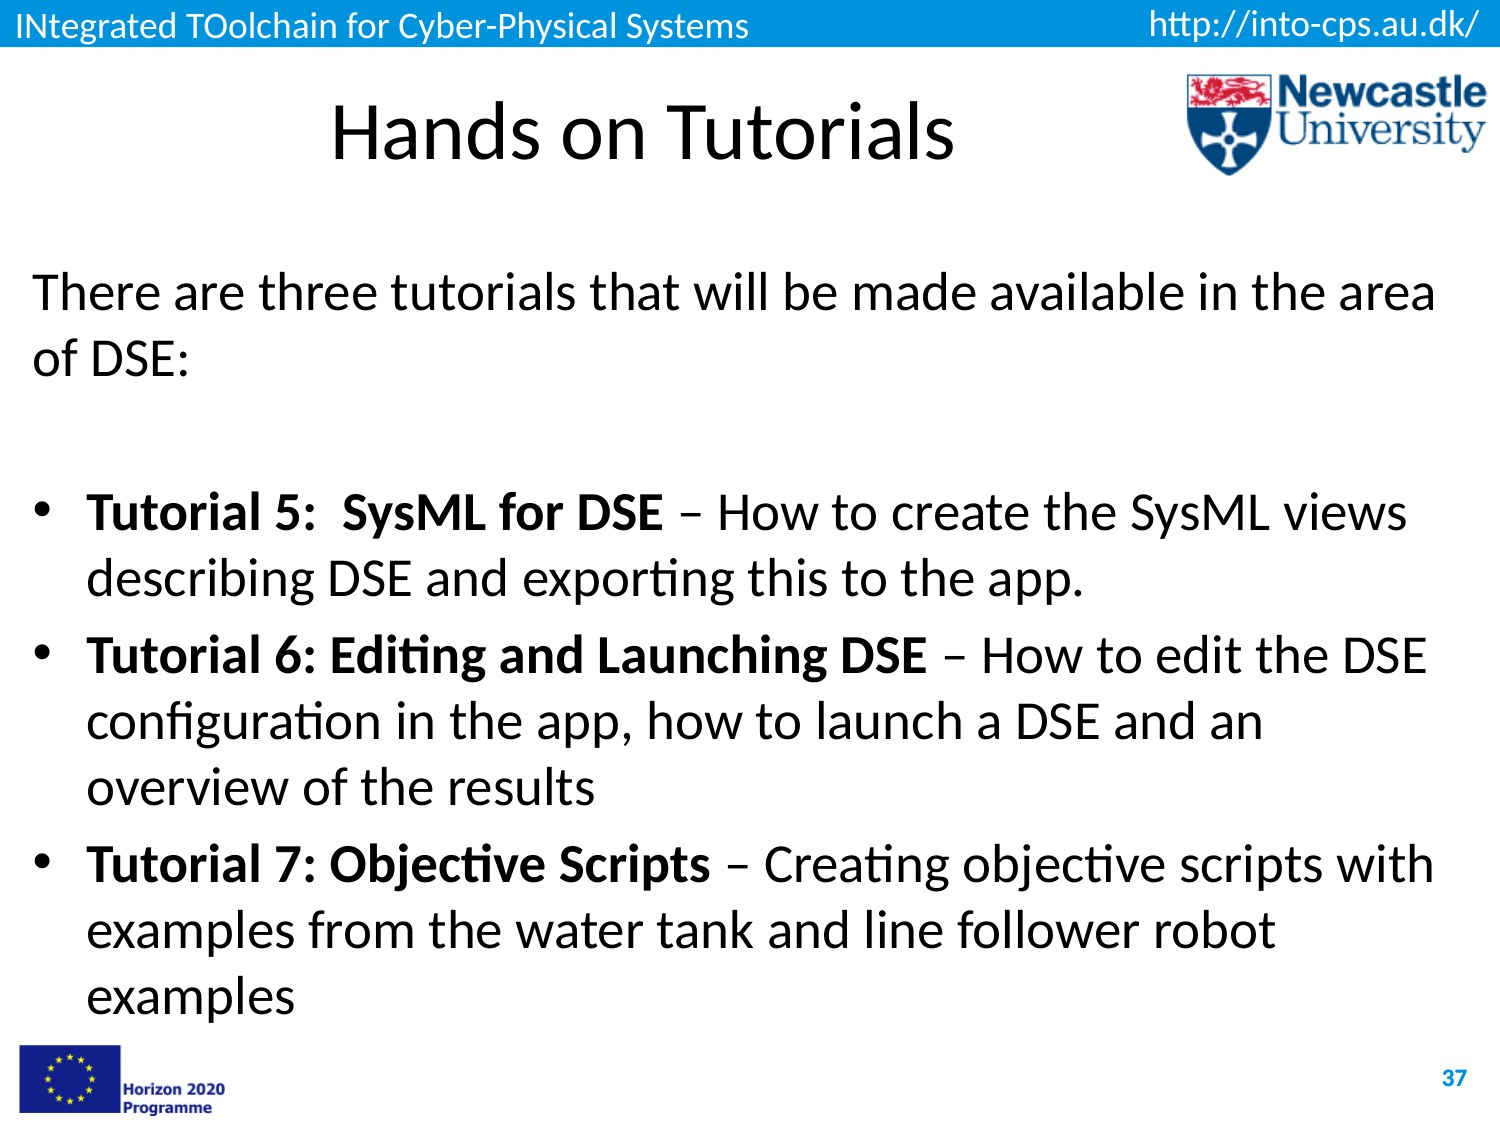

# Hands on Tutorials
There are three tutorials that will be made available in the area of DSE:

Tutorial 5:  SysML for DSE – How to create the SysML views describing DSE and exporting this to the app.
Tutorial 6: Editing and Launching DSE – How to edit the DSE configuration in the app, how to launch a DSE and an overview of the results
Tutorial 7: Objective Scripts – Creating objective scripts with examples from the water tank and line follower robot examples
37
37